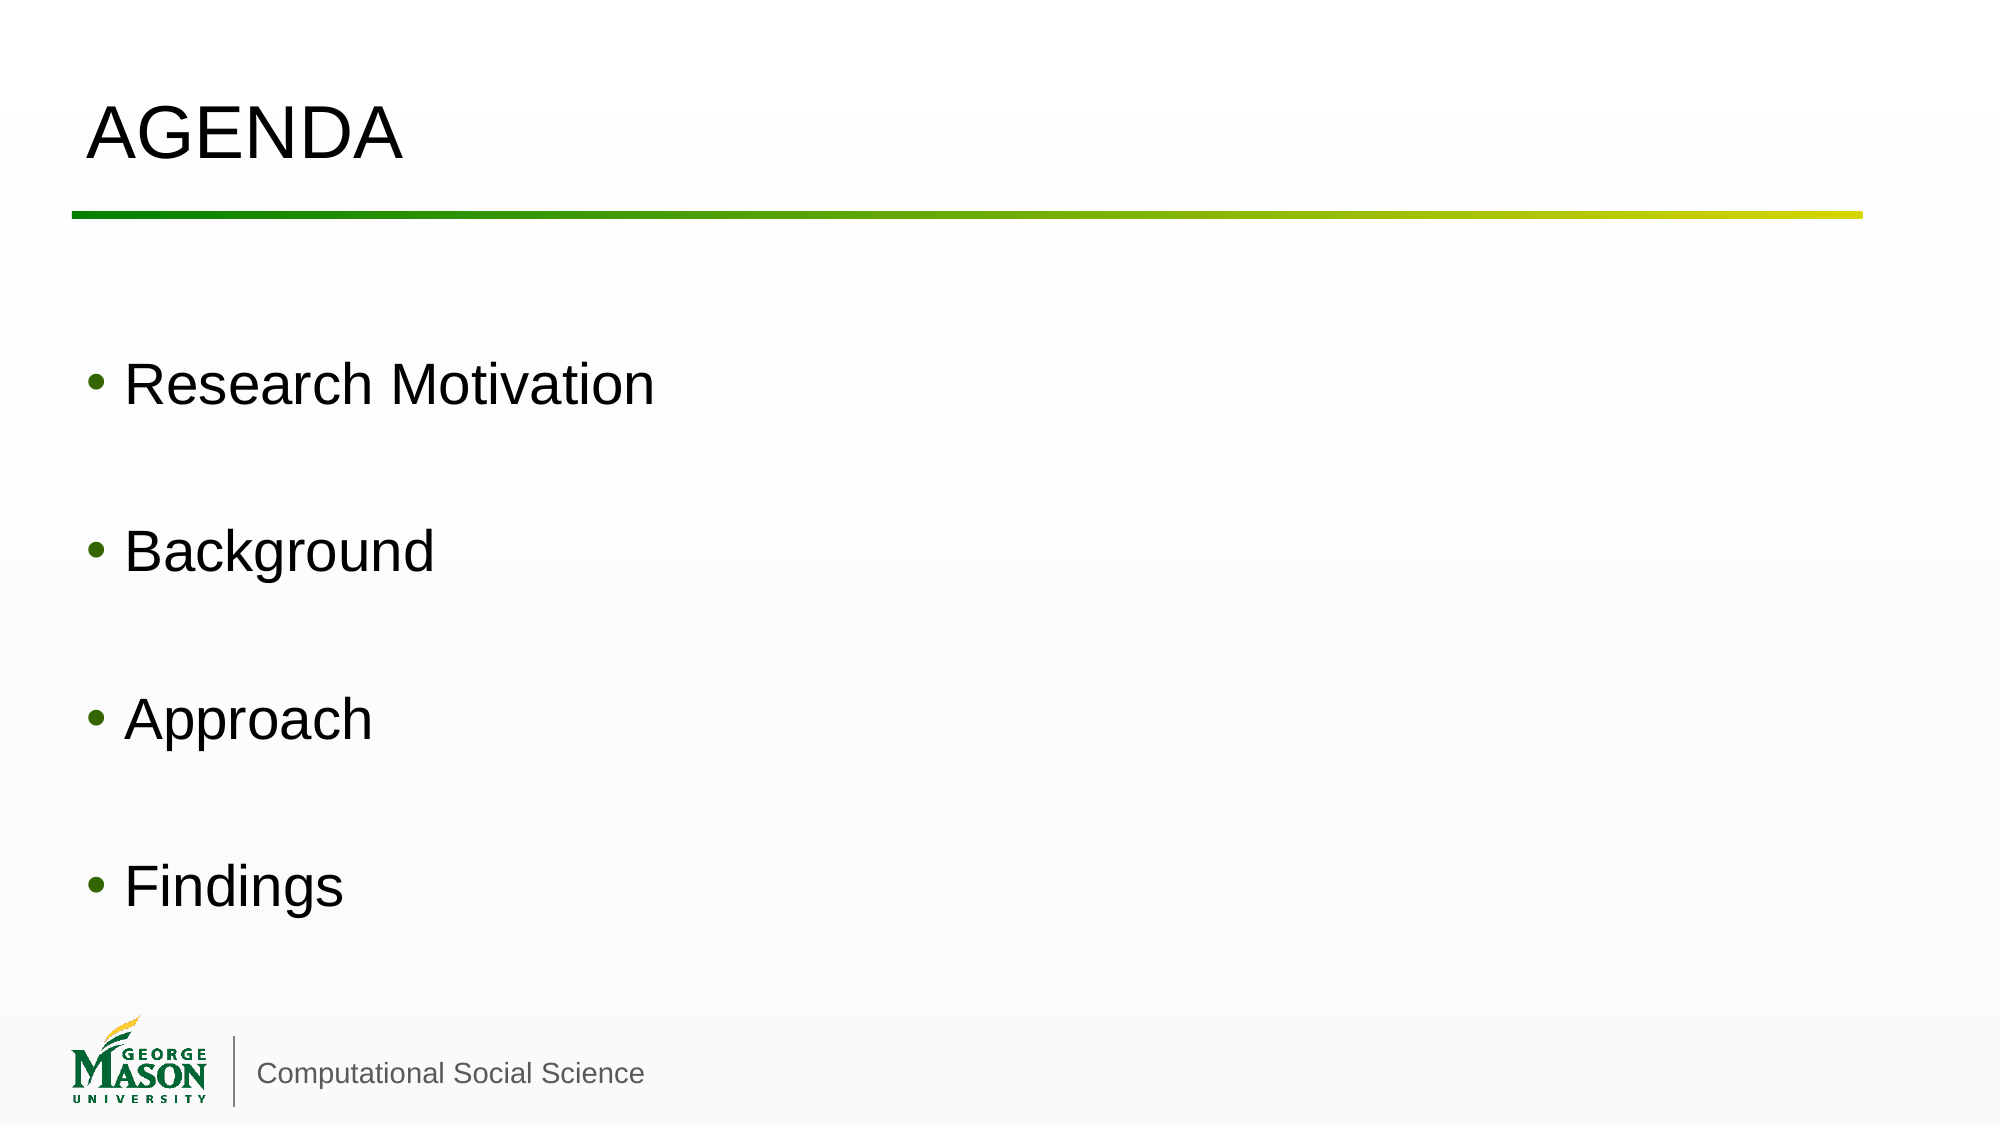

# Agenda

Research Motivation

Background

Approach

Findings